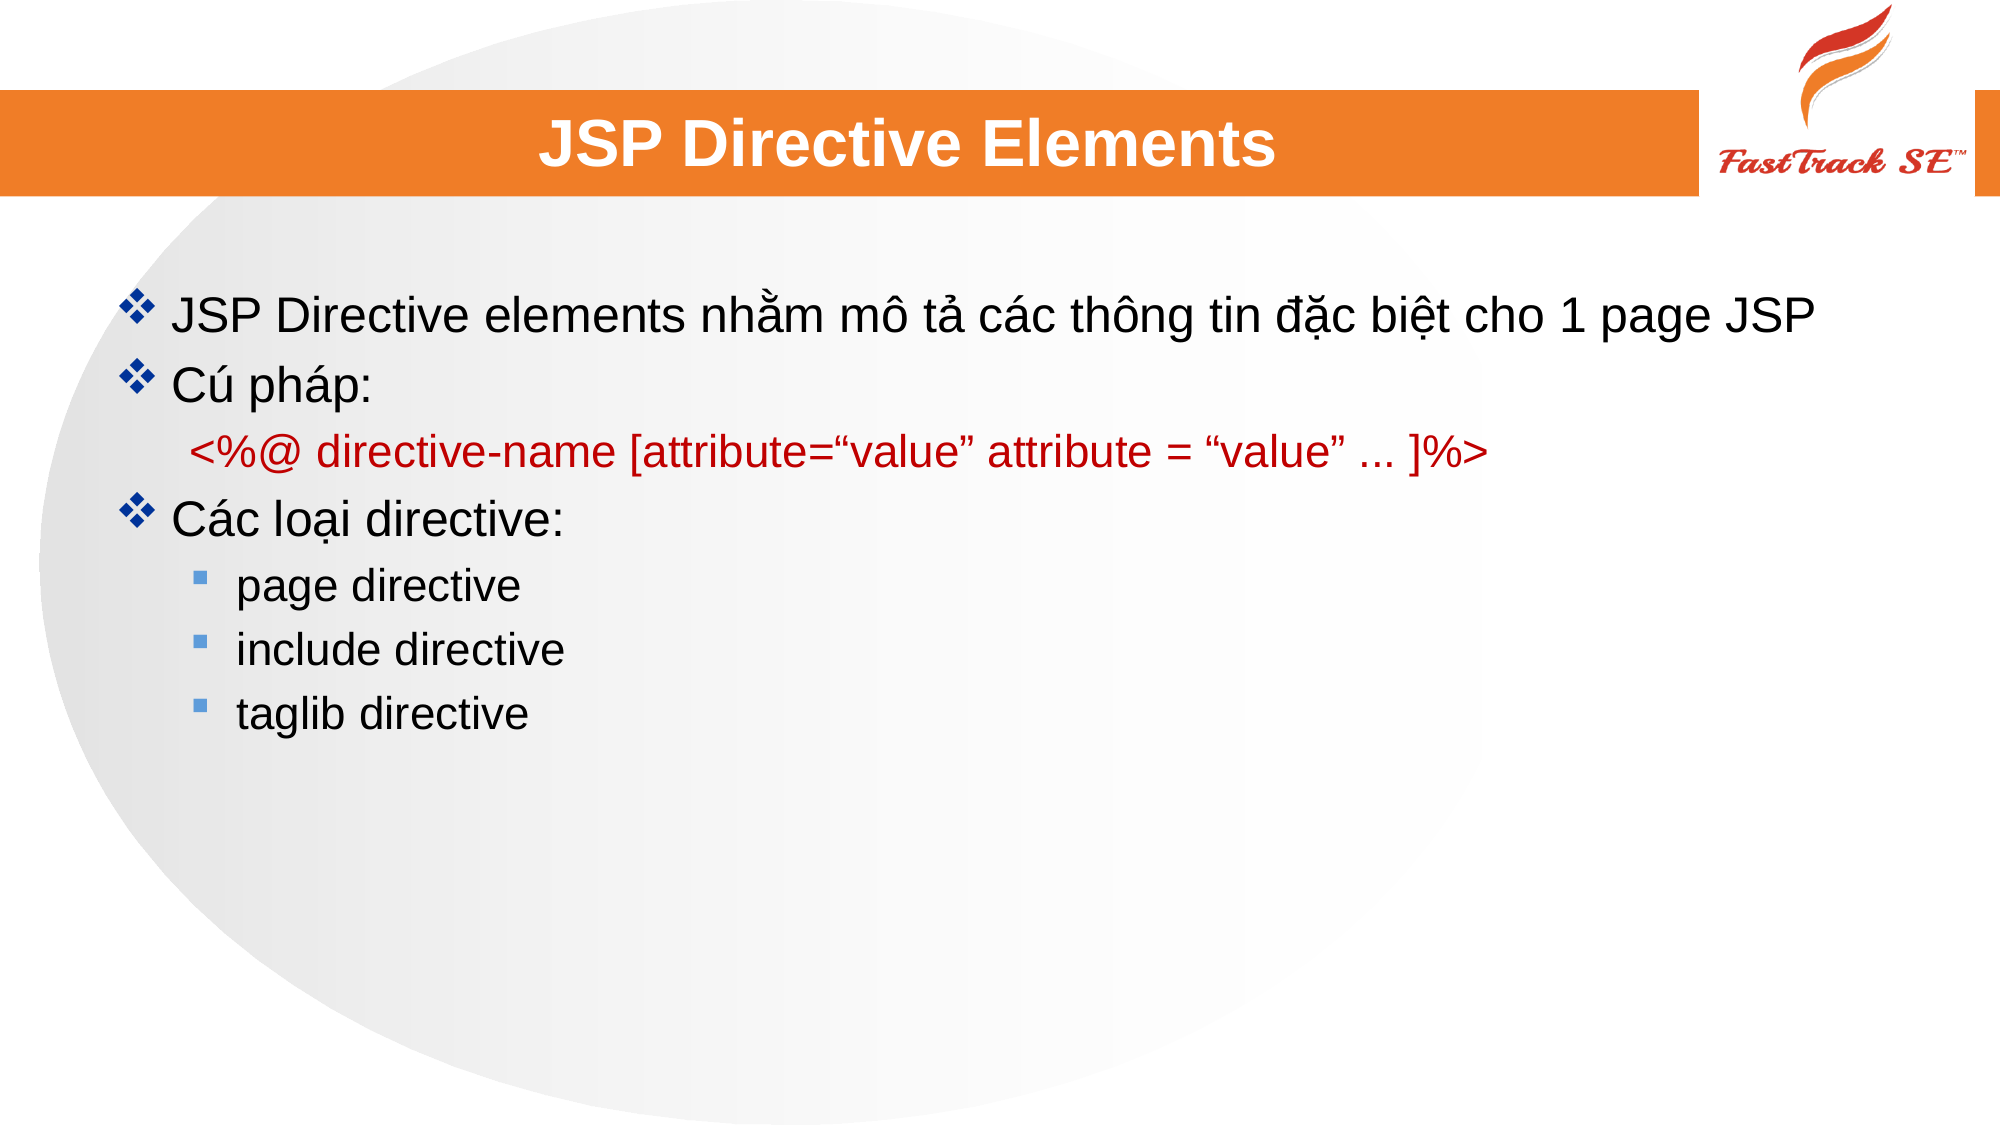

# JSP Directive Elements
JSP Directive elements nhằm mô tả các thông tin đặc biệt cho 1 page JSP
Cú pháp:
<%@ directive-name [attribute=“value” attribute = “value” ... ]%>
Các loại directive:
page directive
include directive
taglib directive